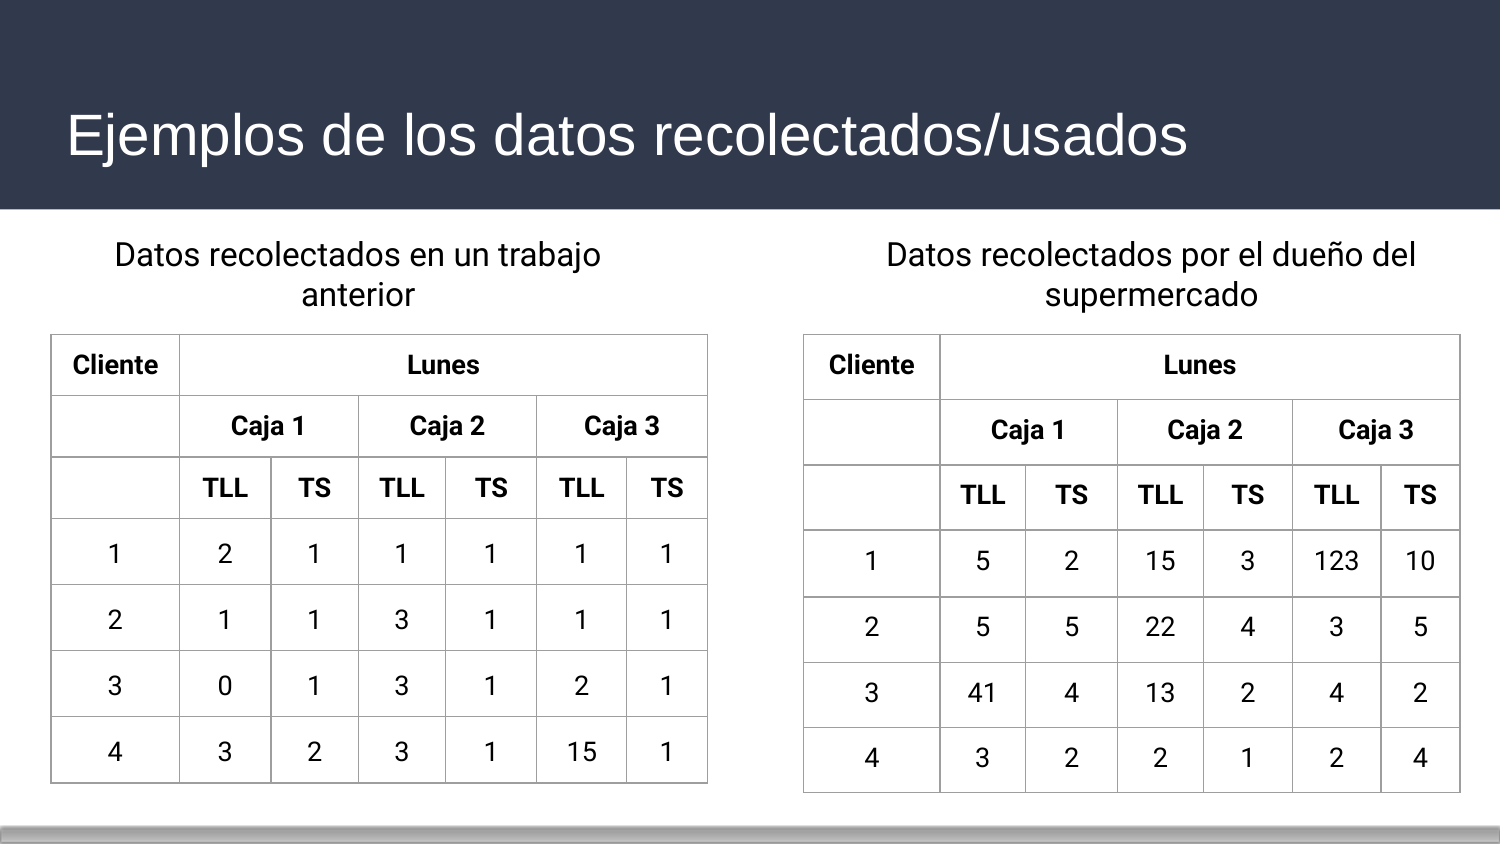

# Ejemplos de los datos recolectados/usados

Datos recolectados en un trabajo anterior
Datos recolectados por el dueño del supermercado
| Cliente | Lunes |  |  |  |  |  |
| --- | --- | --- | --- | --- | --- | --- |
|  | Caja 1 |  | Caja 2 |  | Caja 3 |  |
|  | TLL | TS | TLL | TS | TLL | TS |
| 1 | 5 | 2 | 15 | 3 | 123 | 10 |
| 2 | 5 | 5 | 22 | 4 | 3 | 5 |
| 3 | 41 | 4 | 13 | 2 | 4 | 2 |
| 4 | 3 | 2 | 2 | 1 | 2 | 4 |
| Cliente | Lunes |  |  |  |  |  |
| --- | --- | --- | --- | --- | --- | --- |
|  | Caja 1 |  | Caja 2 |  | Caja 3 |  |
|  | TLL | TS | TLL | TS | TLL | TS |
| 1 | 2 | 1 | 1 | 1 | 1 | 1 |
| 2 | 1 | 1 | 3 | 1 | 1 | 1 |
| 3 | 0 | 1 | 3 | 1 | 2 | 1 |
| 4 | 3 | 2 | 3 | 1 | 15 | 1 |